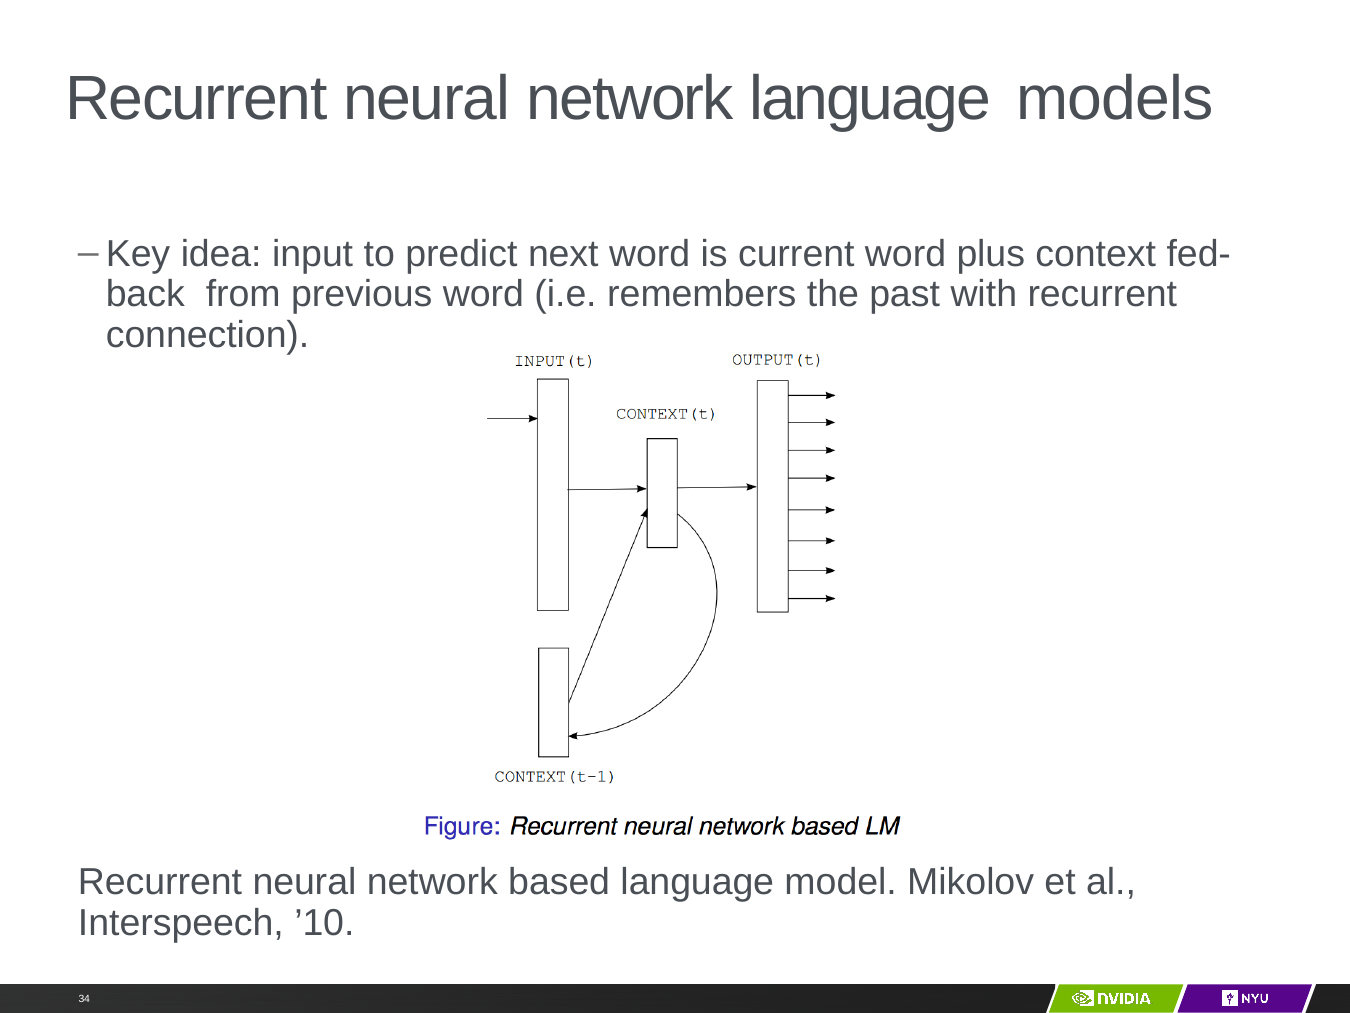

# Recurrent neural network language models
Key idea: input to predict next word is current word plus context fed-back  from previous word (i.e. remembers the past with recurrent    connection).

Recurrent neural network based language model. Mikolov et al., Interspeech, ’10.